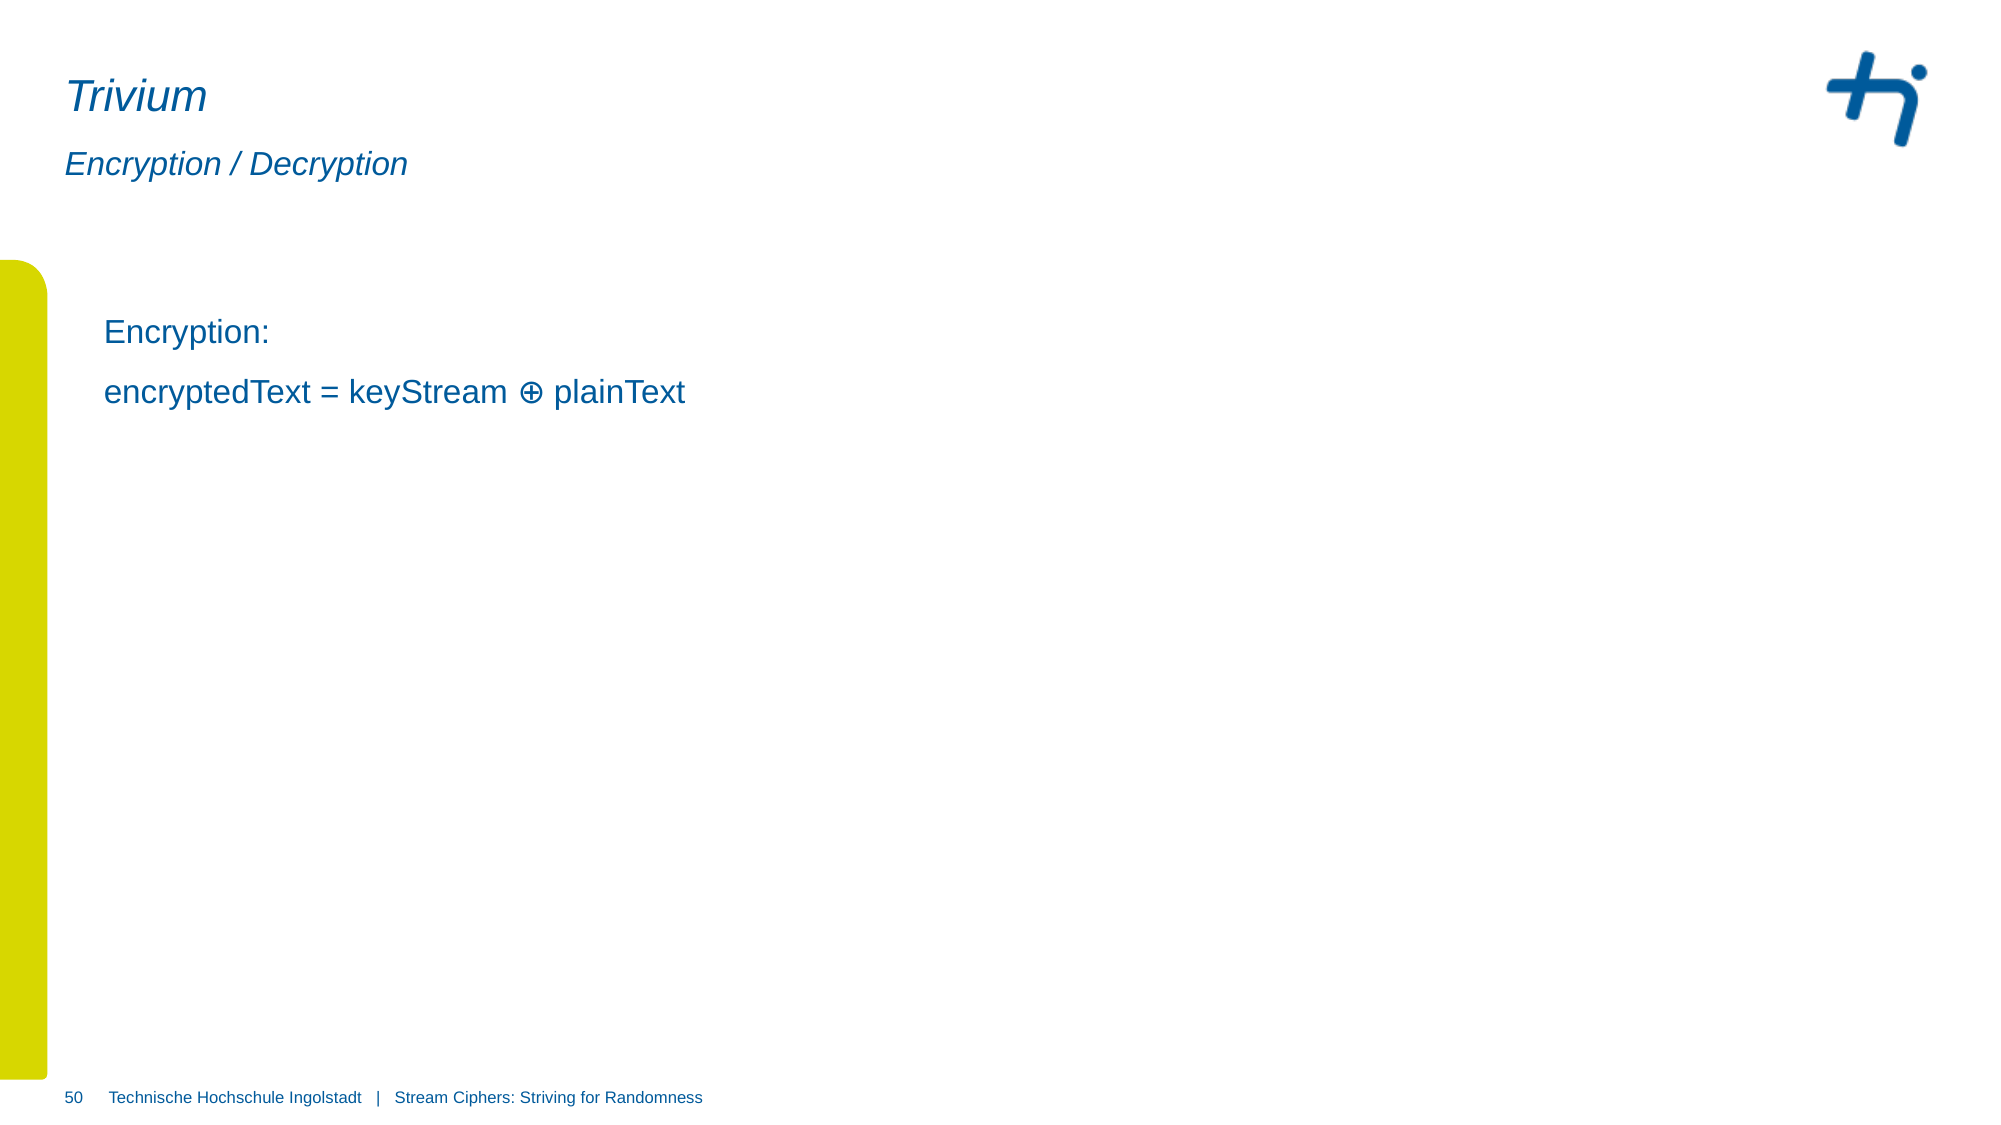

# Trivium
Encryption / Decryption
Encryption:
encryptedText = keyStream ⊕ plainText

50